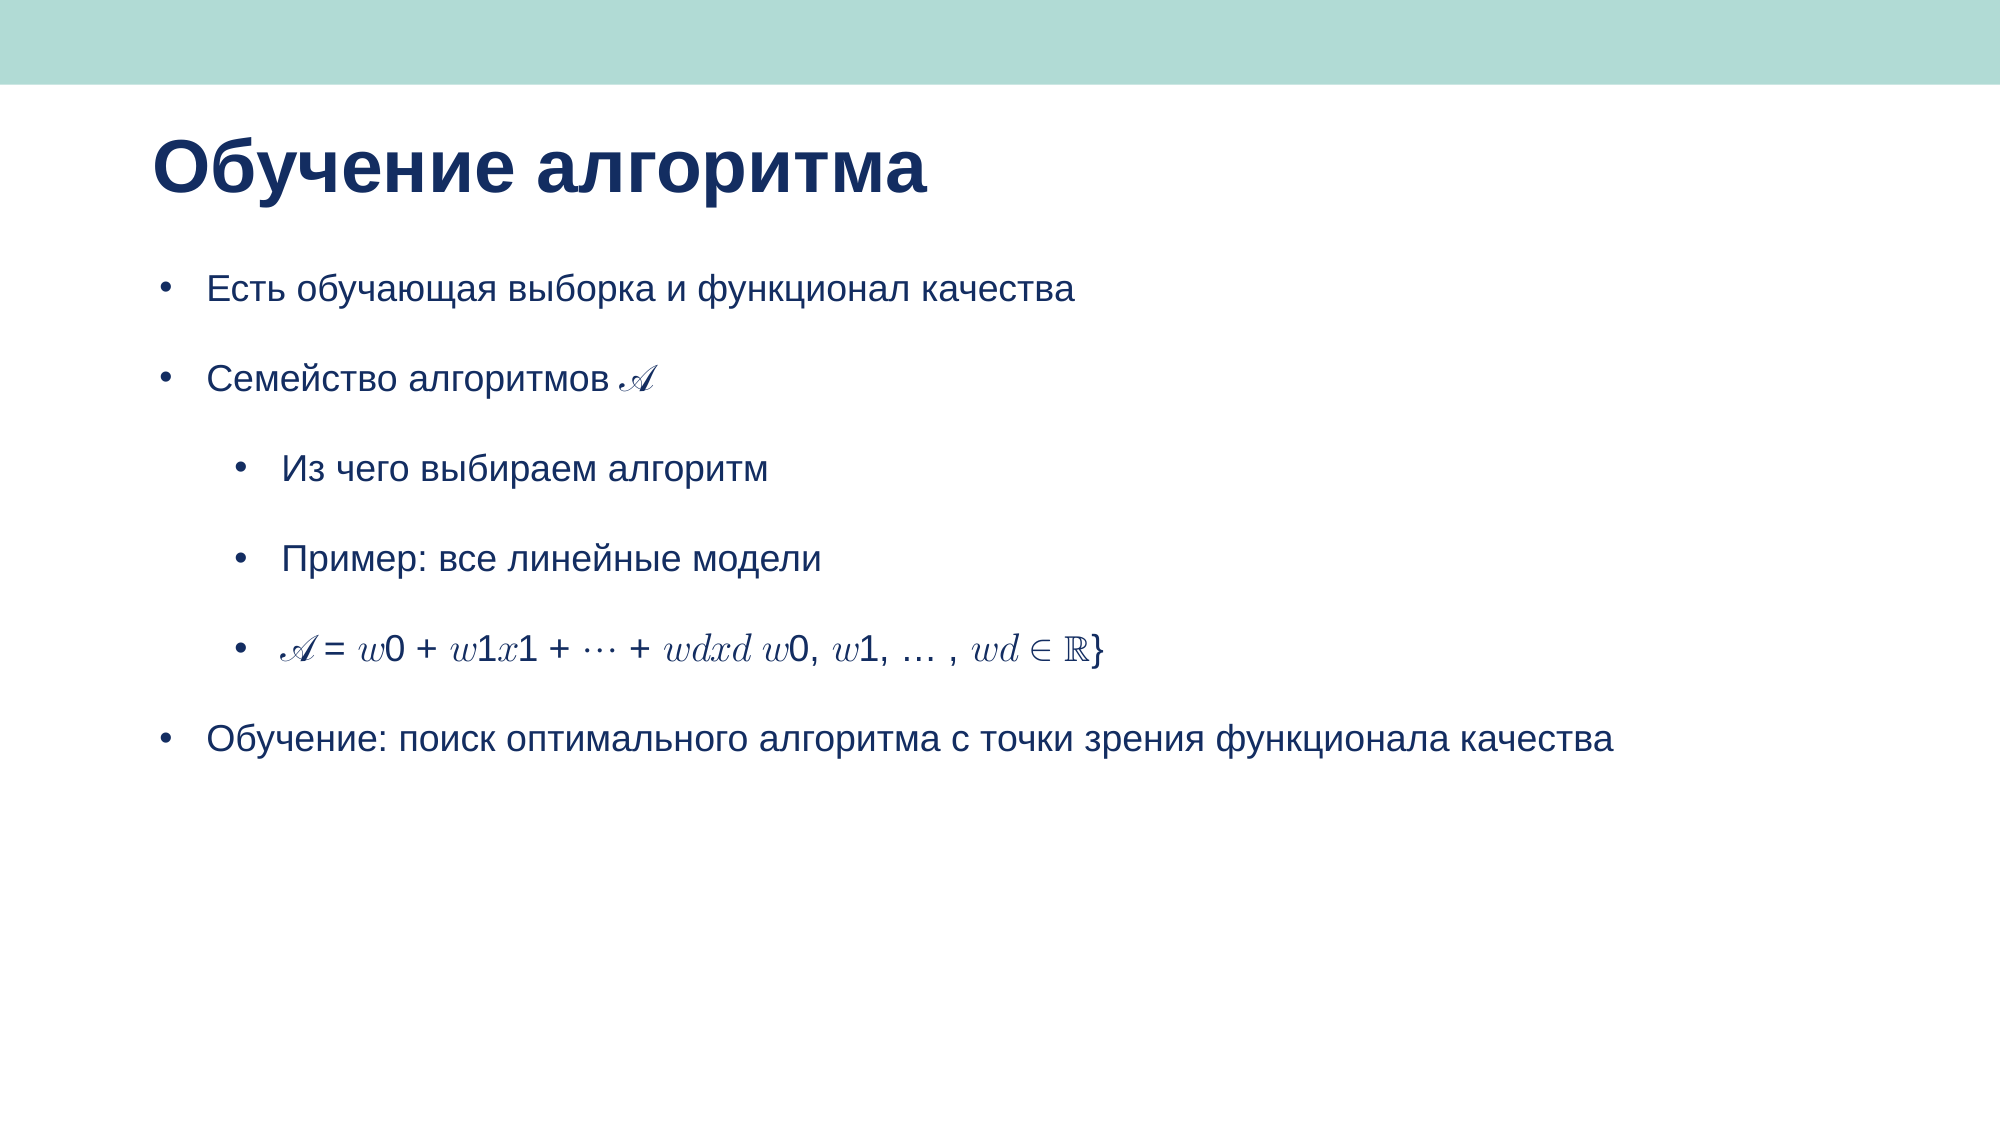

# Обучение алгоритма
Есть обучающая выборка и функционал качества

Семейство алгоритмов 𝒜

Из чего выбираем алгоритм

Пример: все линейные модели

𝒜 = 𝑤0 + 𝑤1𝑥1 + ⋯ + 𝑤𝑑𝑥𝑑 𝑤0, 𝑤1, … , 𝑤𝑑 ∈ ℝ}

Обучение: поиск оптимального алгоритма с точки зрения функционала качества